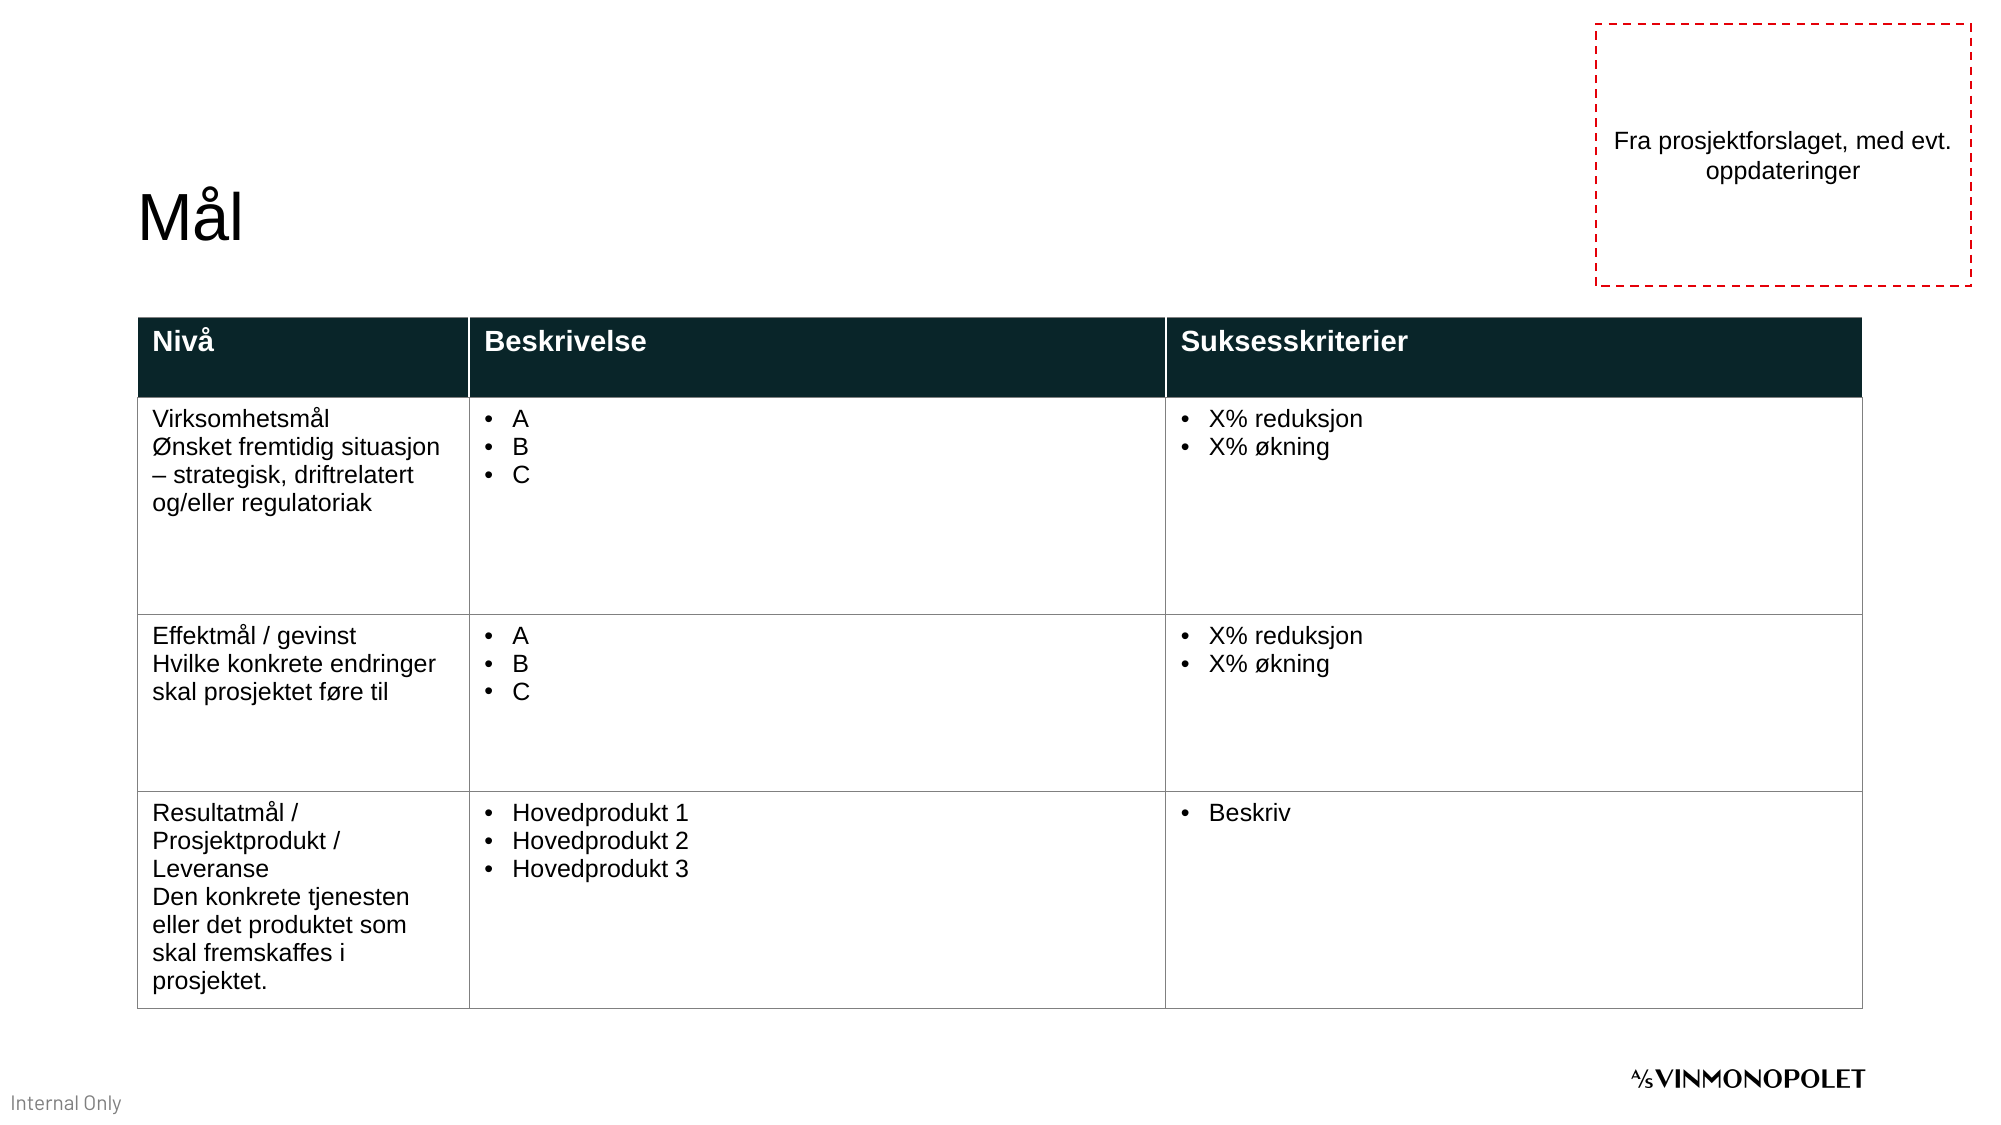

Fra prosjektforslaget, med evt. oppdateringer
# Mål
| Nivå | Beskrivelse | Suksesskriterier |
| --- | --- | --- |
| Virksomhetsmål Ønsket fremtidig situasjon – strategisk, driftrelatert og/eller regulatoriak | A B C | X% reduksjon X% økning |
| Effektmål / gevinst Hvilke konkrete endringer skal prosjektet føre til | A B C | X% reduksjon X% økning |
| Resultatmål / Prosjektprodukt / Leveranse Den konkrete tjenesten eller det produktet som skal fremskaffes i prosjektet. | Hovedprodukt 1 Hovedprodukt 2 Hovedprodukt 3 | Beskriv |